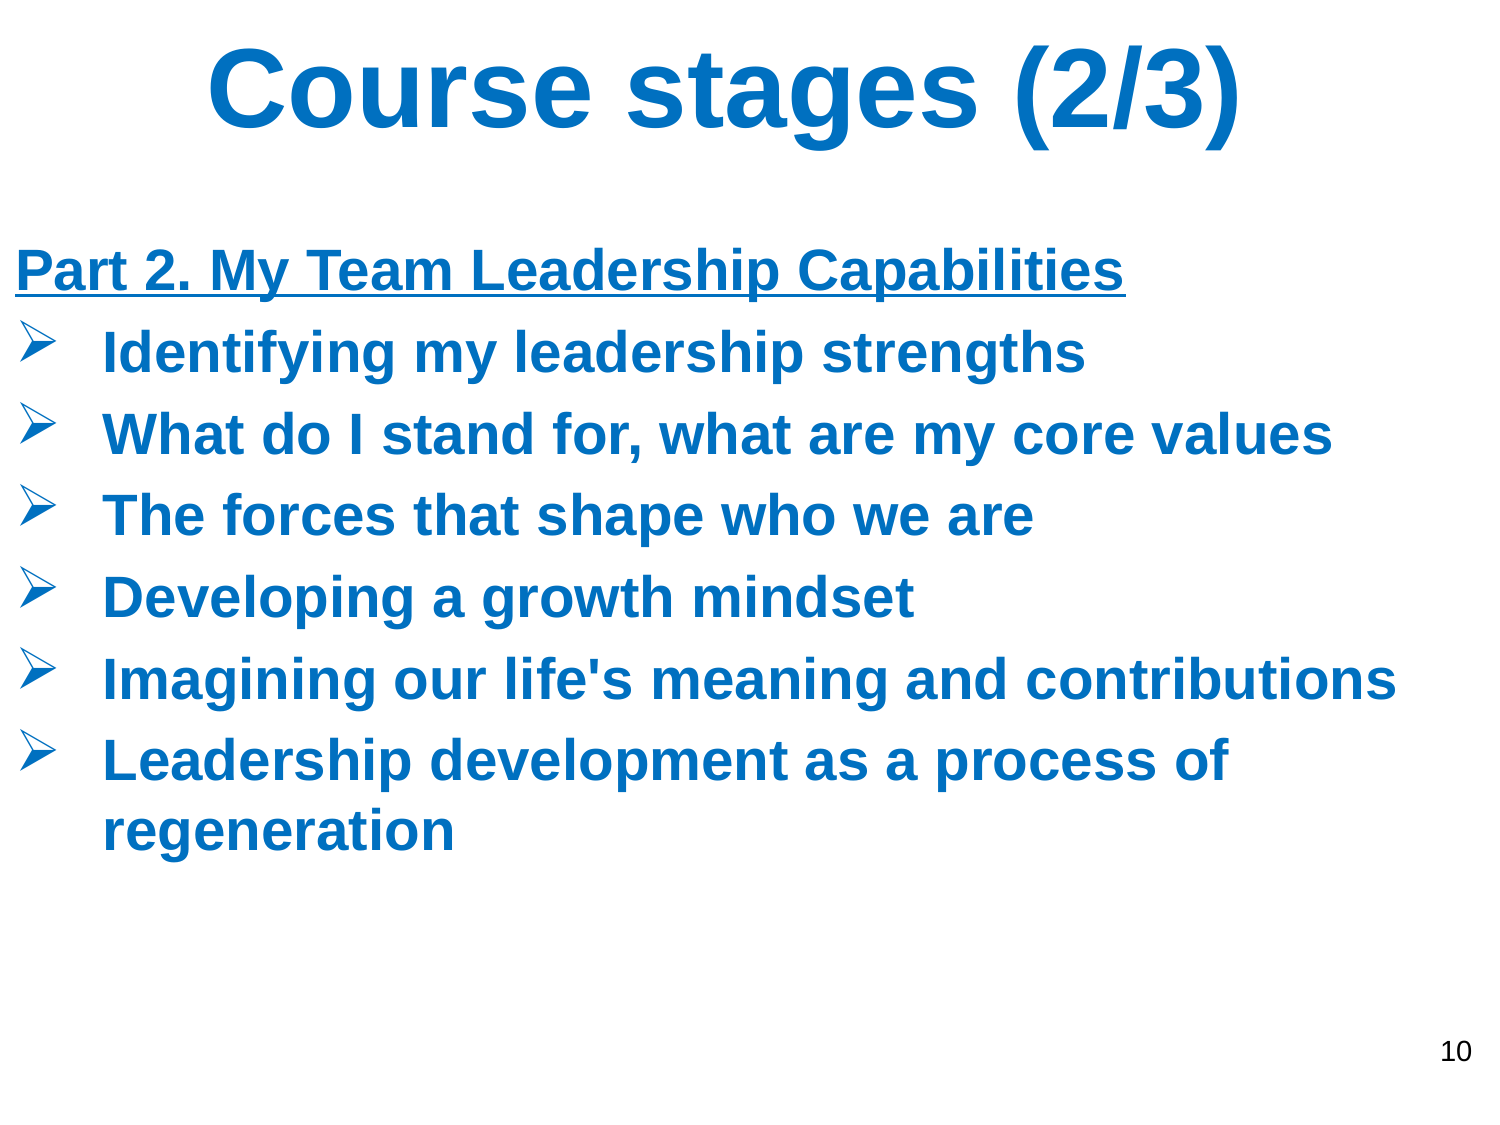

# Course stages (2/3)
Part 2. My Team Leadership Capabilities
Identifying my leadership strengths
What do I stand for, what are my core values
The forces that shape who we are
Developing a growth mindset
Imagining our life's meaning and contributions
Leadership development as a process of regeneration
10